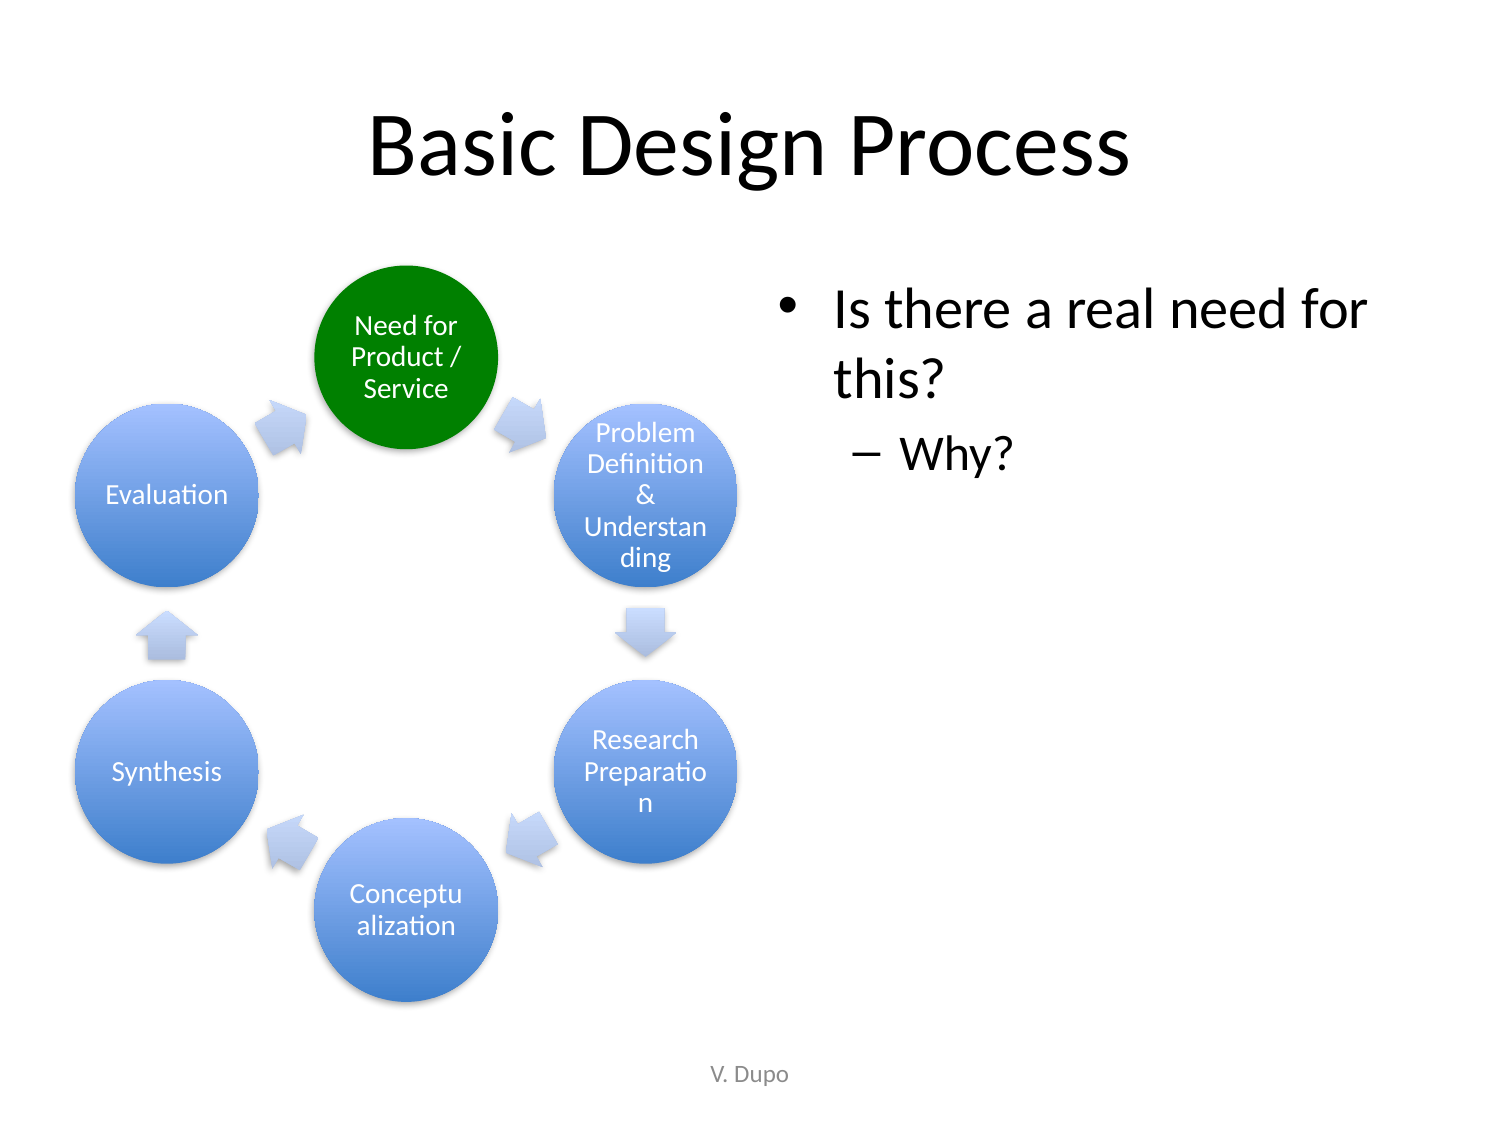

# Basic Design Process
Need for Product / Service

Problem Definition & Understanding

Research Preparation

Conceptualization

Synthesis

Evaluation

Is there a real need for this?
Why?
V. Dupo